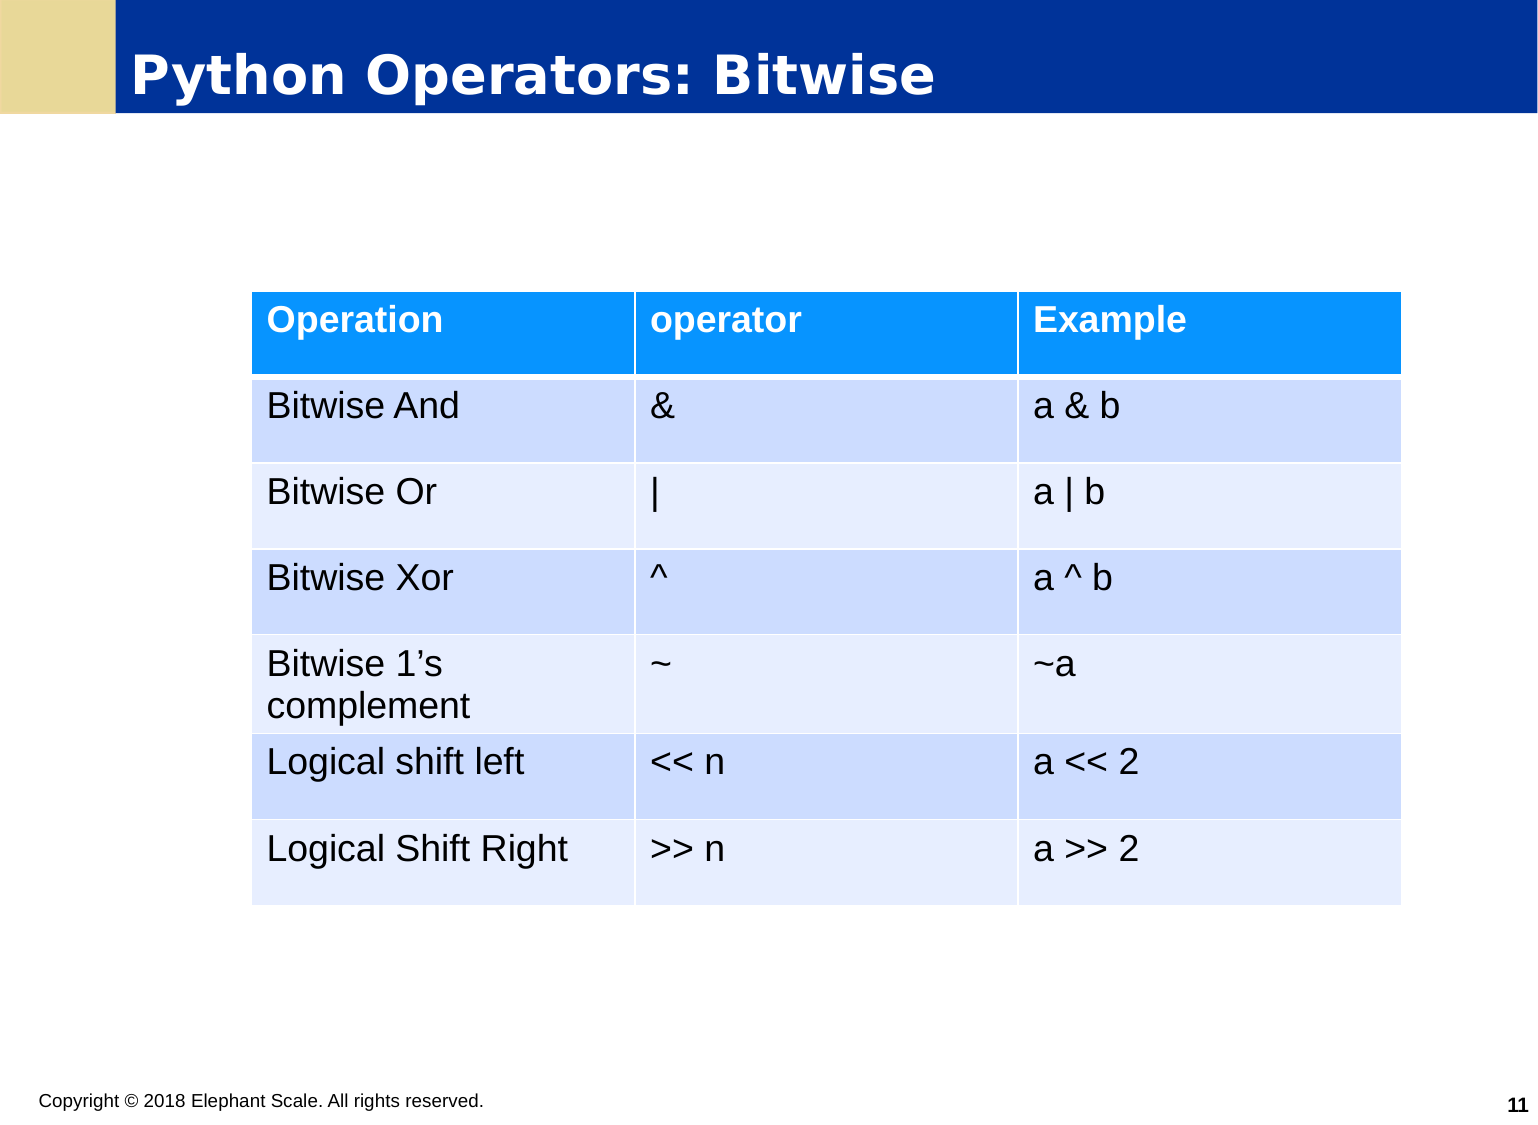

# Python Operators: Bitwise
| Operation | operator | Example |
| --- | --- | --- |
| Bitwise And | & | a & b |
| Bitwise Or | | | a | b |
| Bitwise Xor | ^ | a ^ b |
| Bitwise 1’s complement | ~ | ~a |
| Logical shift left | << n | a << 2 |
| Logical Shift Right | >> n | a >> 2 |
11
Copyright © 2018 Elephant Scale. All rights reserved.